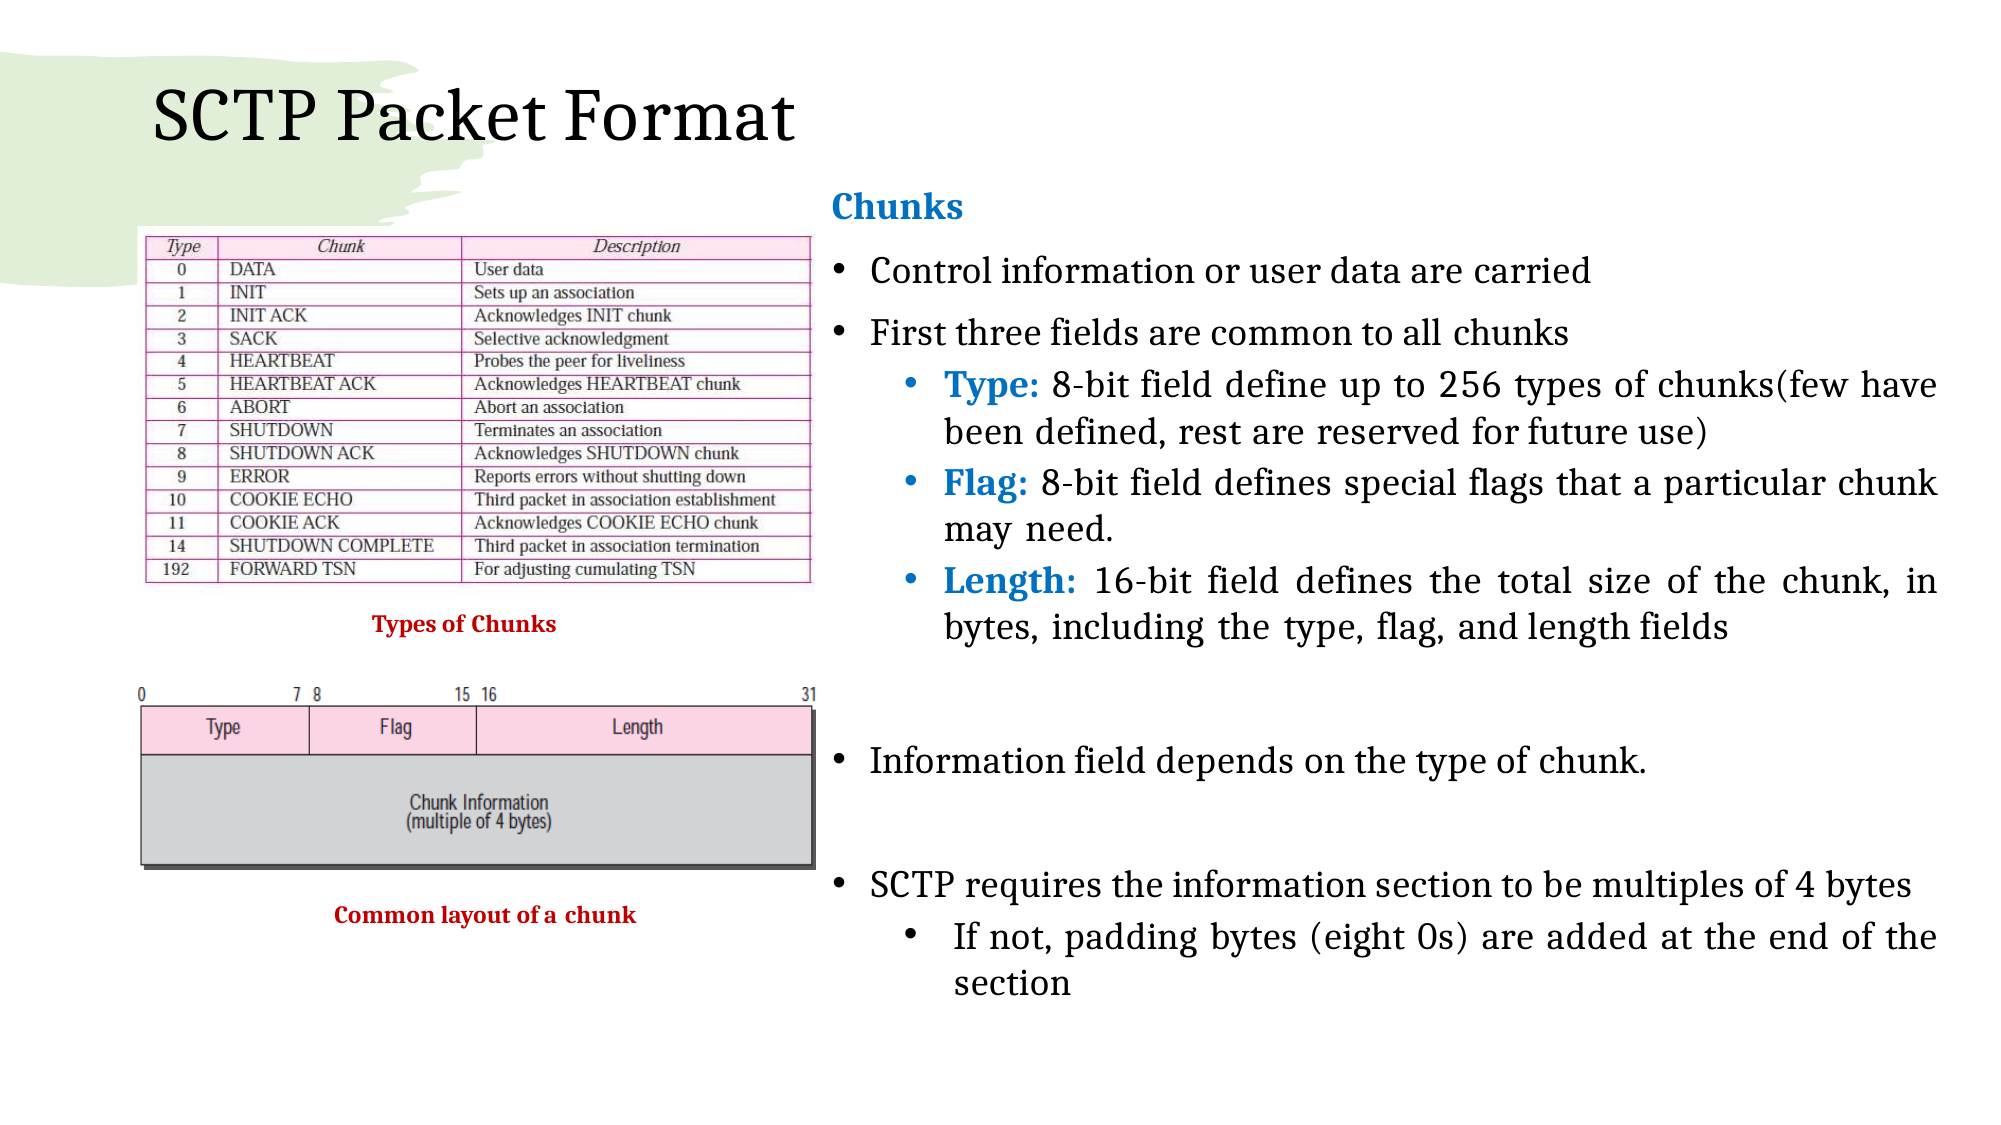

# SCTP Packet Format
Chunks
Control information or user data are carried
First three fields are common to all chunks
Type: 8-bit field define up to 256 types of chunks(few have been defined, rest are reserved for future use)
Flag: 8-bit field defines special flags that a particular chunk may need.
Length: 16-bit field defines the total size of the chunk, in bytes, including the type, flag, and length fields

Information field depends on the type of chunk.

SCTP requires the information section to be multiples of 4 bytes
If not, padding bytes (eight 0s) are added at the end of the section

Types of Chunks

Common layout of a chunk